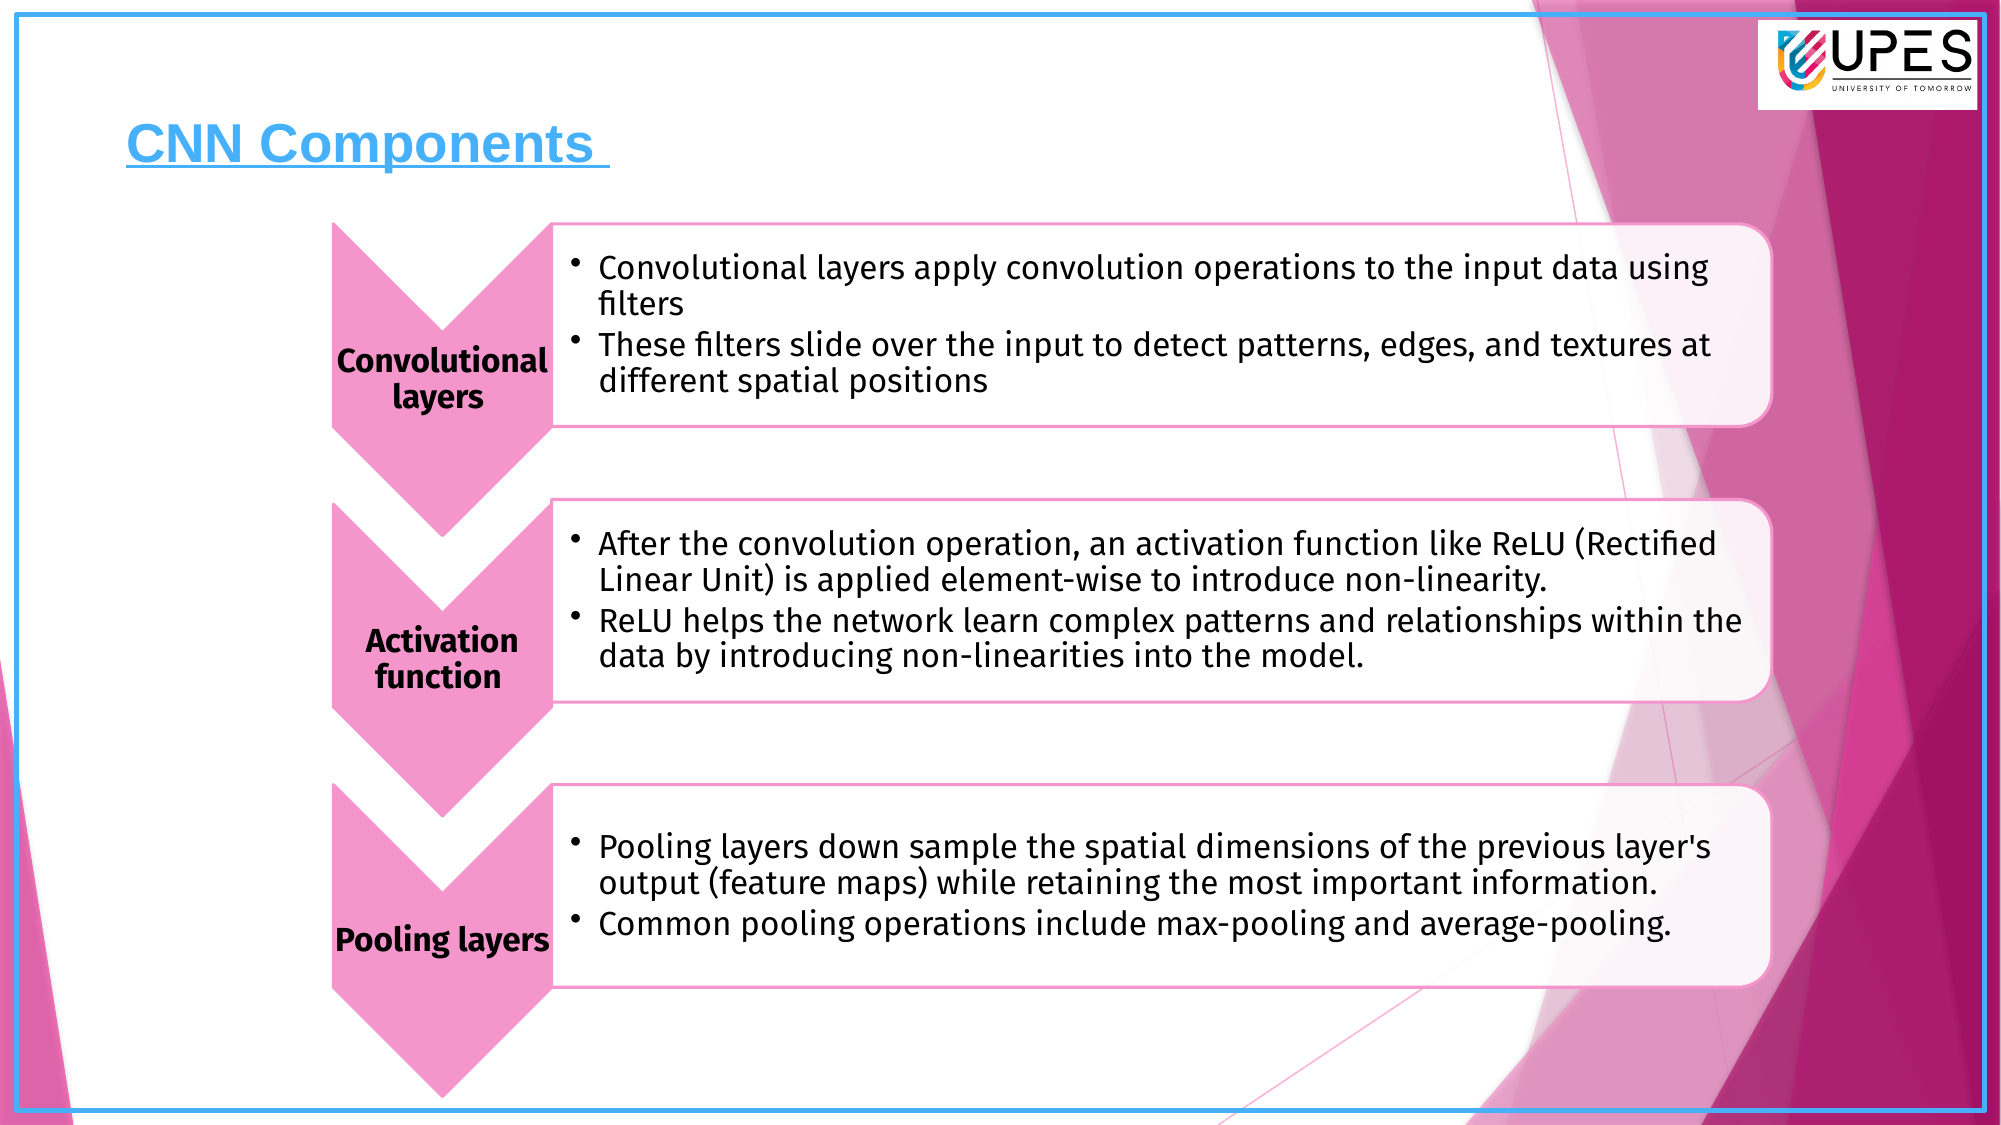

# CNN Components
Convolutional layers
Convolutional layers apply convolution operations to the input data using filters
These filters slide over the input to detect patterns, edges, and textures at different spatial positions
Activation function
After the convolution operation, an activation function like ReLU (Rectified Linear Unit) is applied element-wise to introduce non-linearity.
ReLU helps the network learn complex patterns and relationships within the data by introducing non-linearities into the model.
Pooling layers
Pooling layers down sample the spatial dimensions of the previous layer's output (feature maps) while retaining the most important information.
Common pooling operations include max-pooling and average-pooling.